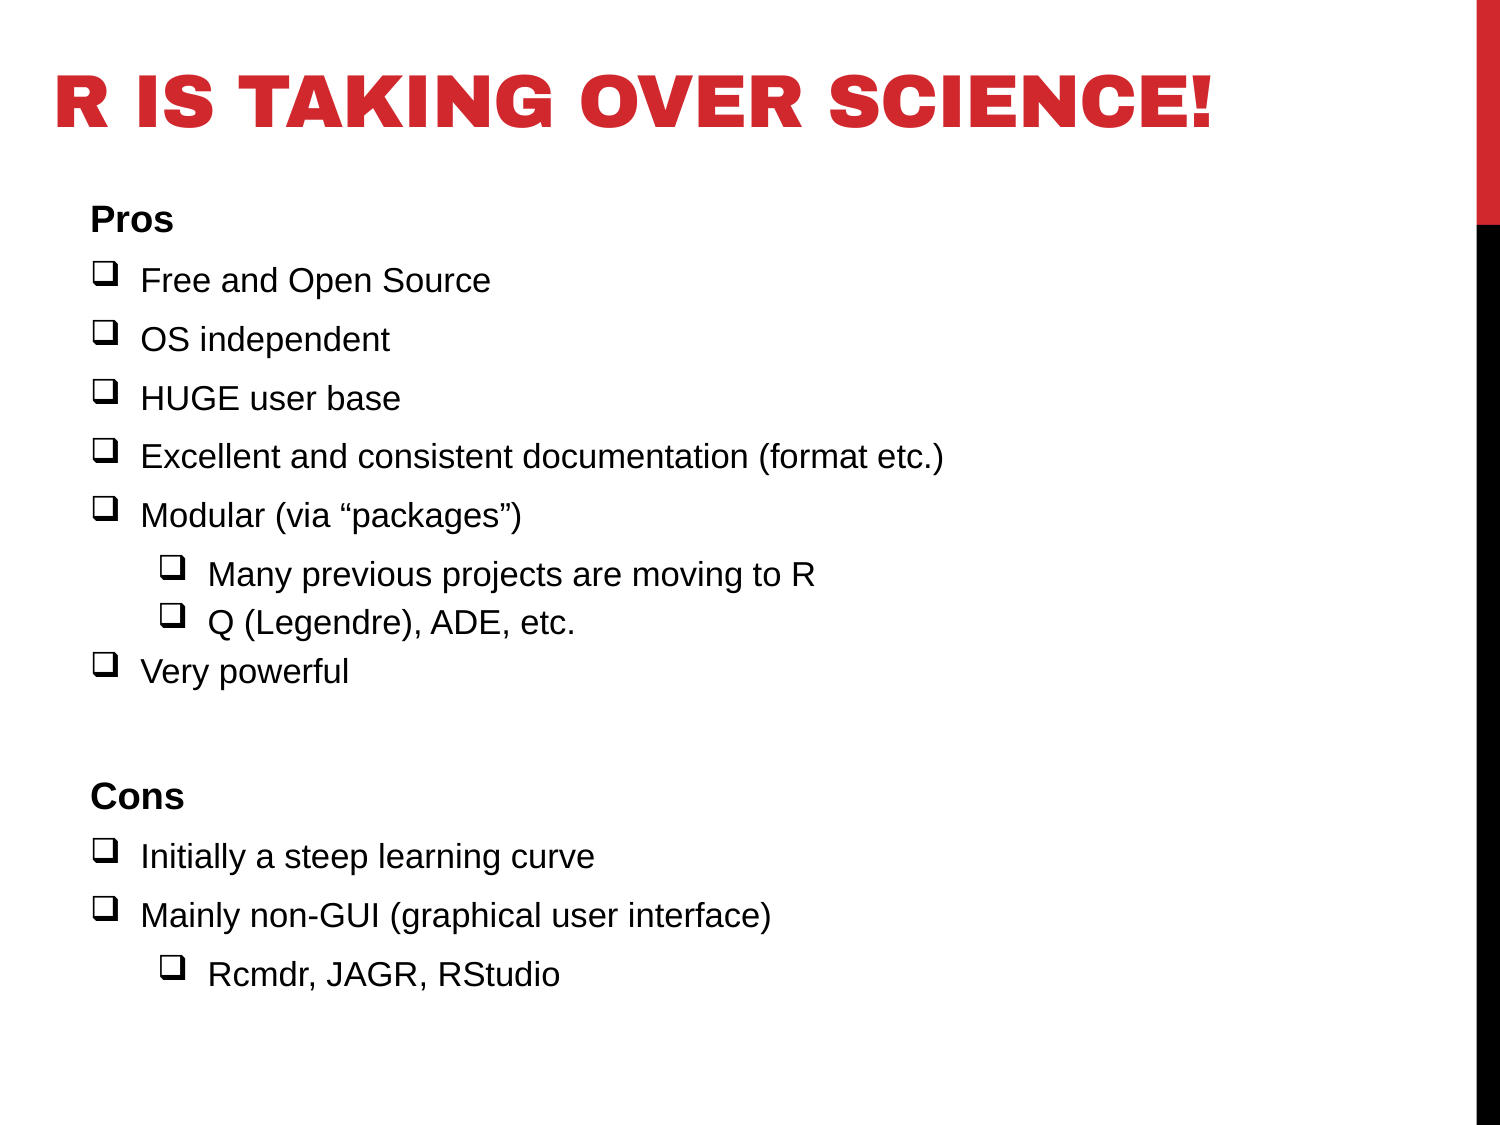

# R is taking over science!
Pros
Free and Open Source
OS independent
HUGE user base
Excellent and consistent documentation (format etc.)
Modular (via “packages”)
Many previous projects are moving to R
Q (Legendre), ADE, etc.
Very powerful

Cons
Initially a steep learning curve
Mainly non-GUI (graphical user interface)
Rcmdr, JAGR, RStudio